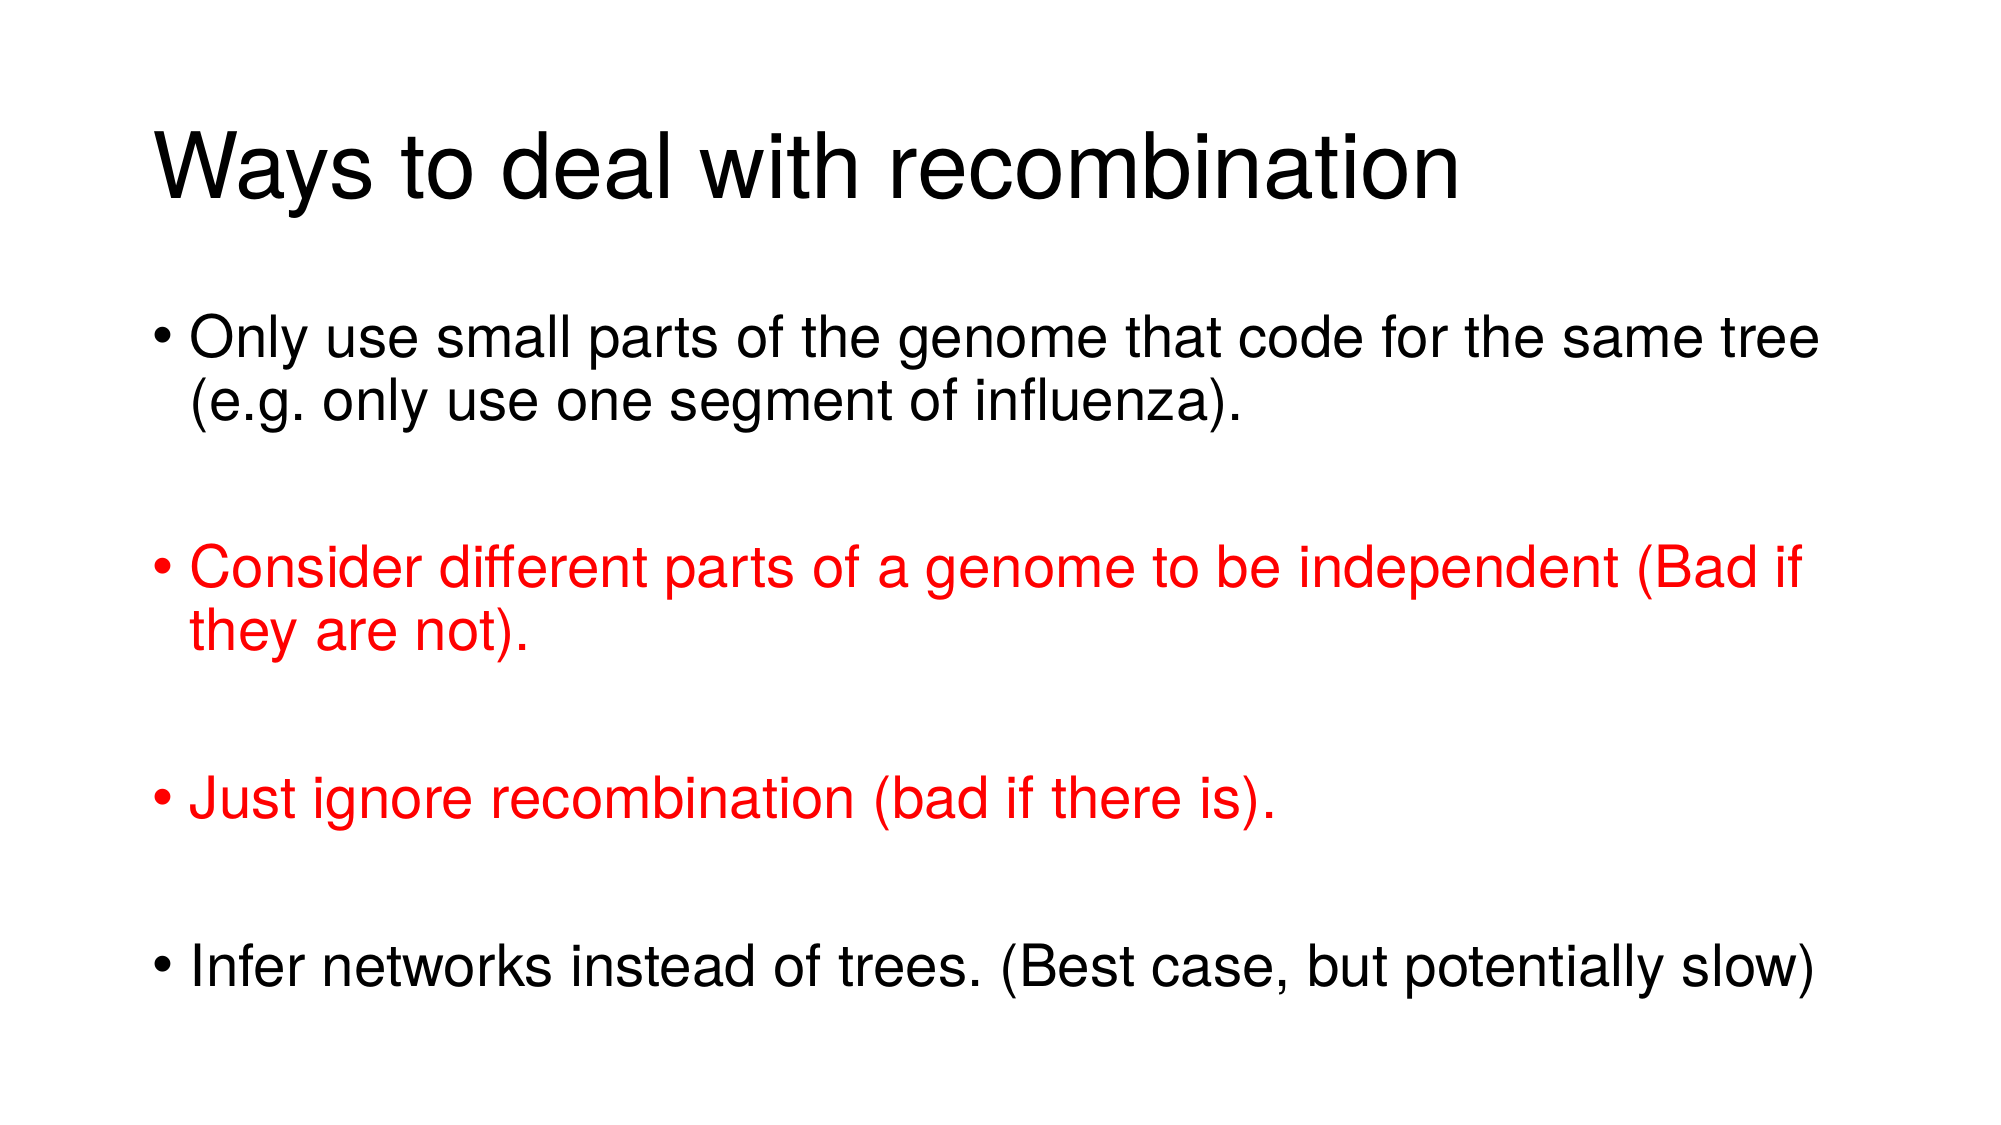

# Ways to deal with recombination
Only use small parts of the genome that code for the same tree (e.g. only use one segment of influenza).

Consider different parts of a genome to be independent (Bad if they are not).

Just ignore recombination (bad if there is).

Infer networks instead of trees. (Best case, but potentially slow)